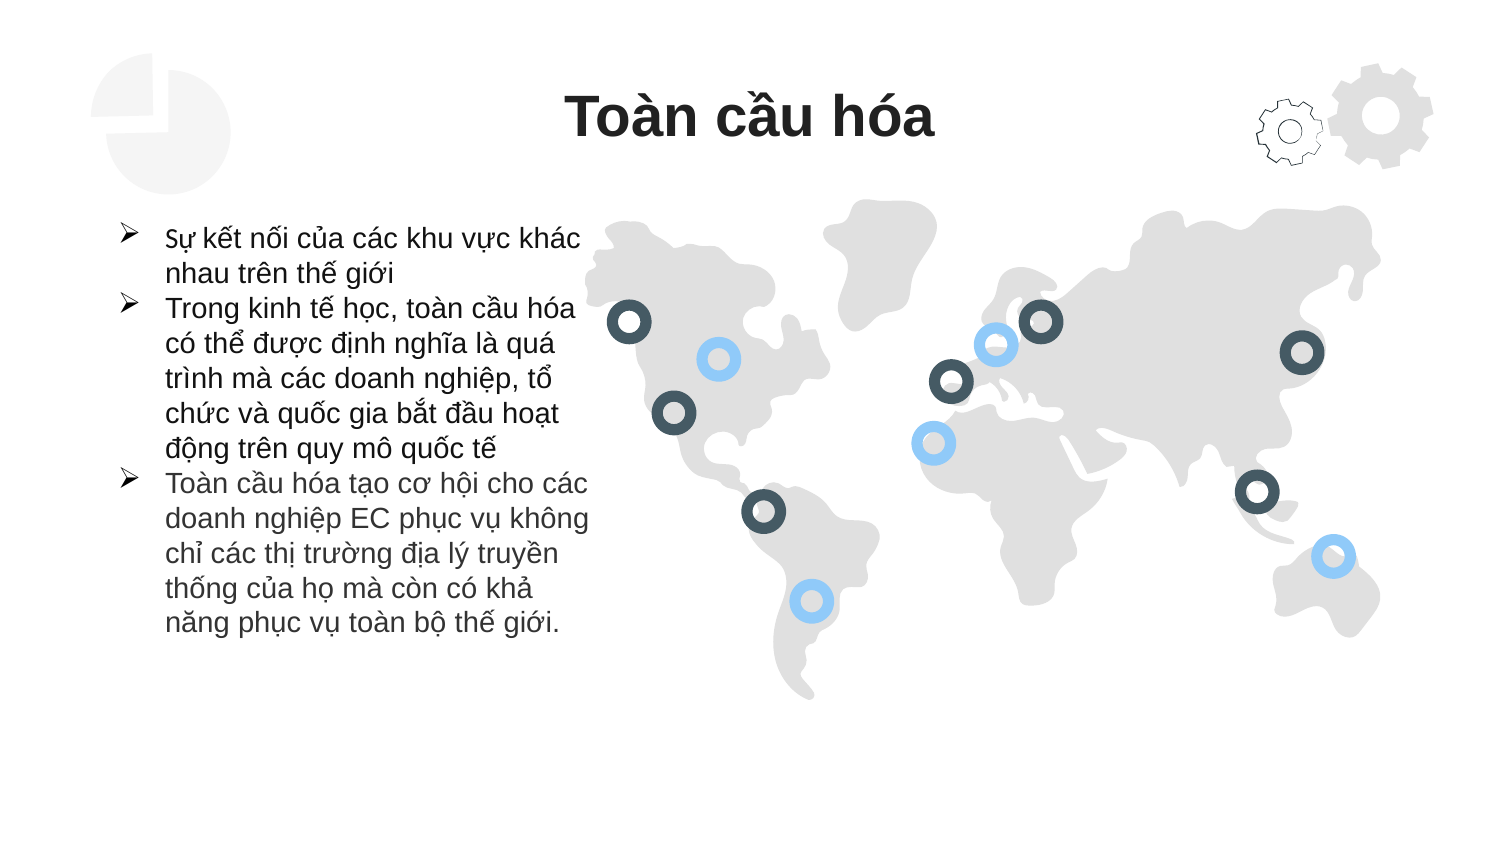

# Toàn cầu hóa

Sự kết nối của các khu vực khác nhau trên thế giới
Trong kinh tế học, toàn cầu hóa có thể được định nghĩa là quá trình mà các doanh nghiệp, tổ chức và quốc gia bắt đầu hoạt động trên quy mô quốc tế
Toàn cầu hóa tạo cơ hội cho các doanh nghiệp EC phục vụ không chỉ các thị trường địa lý truyền thống của họ mà còn có khả năng phục vụ toàn bộ thế giới.